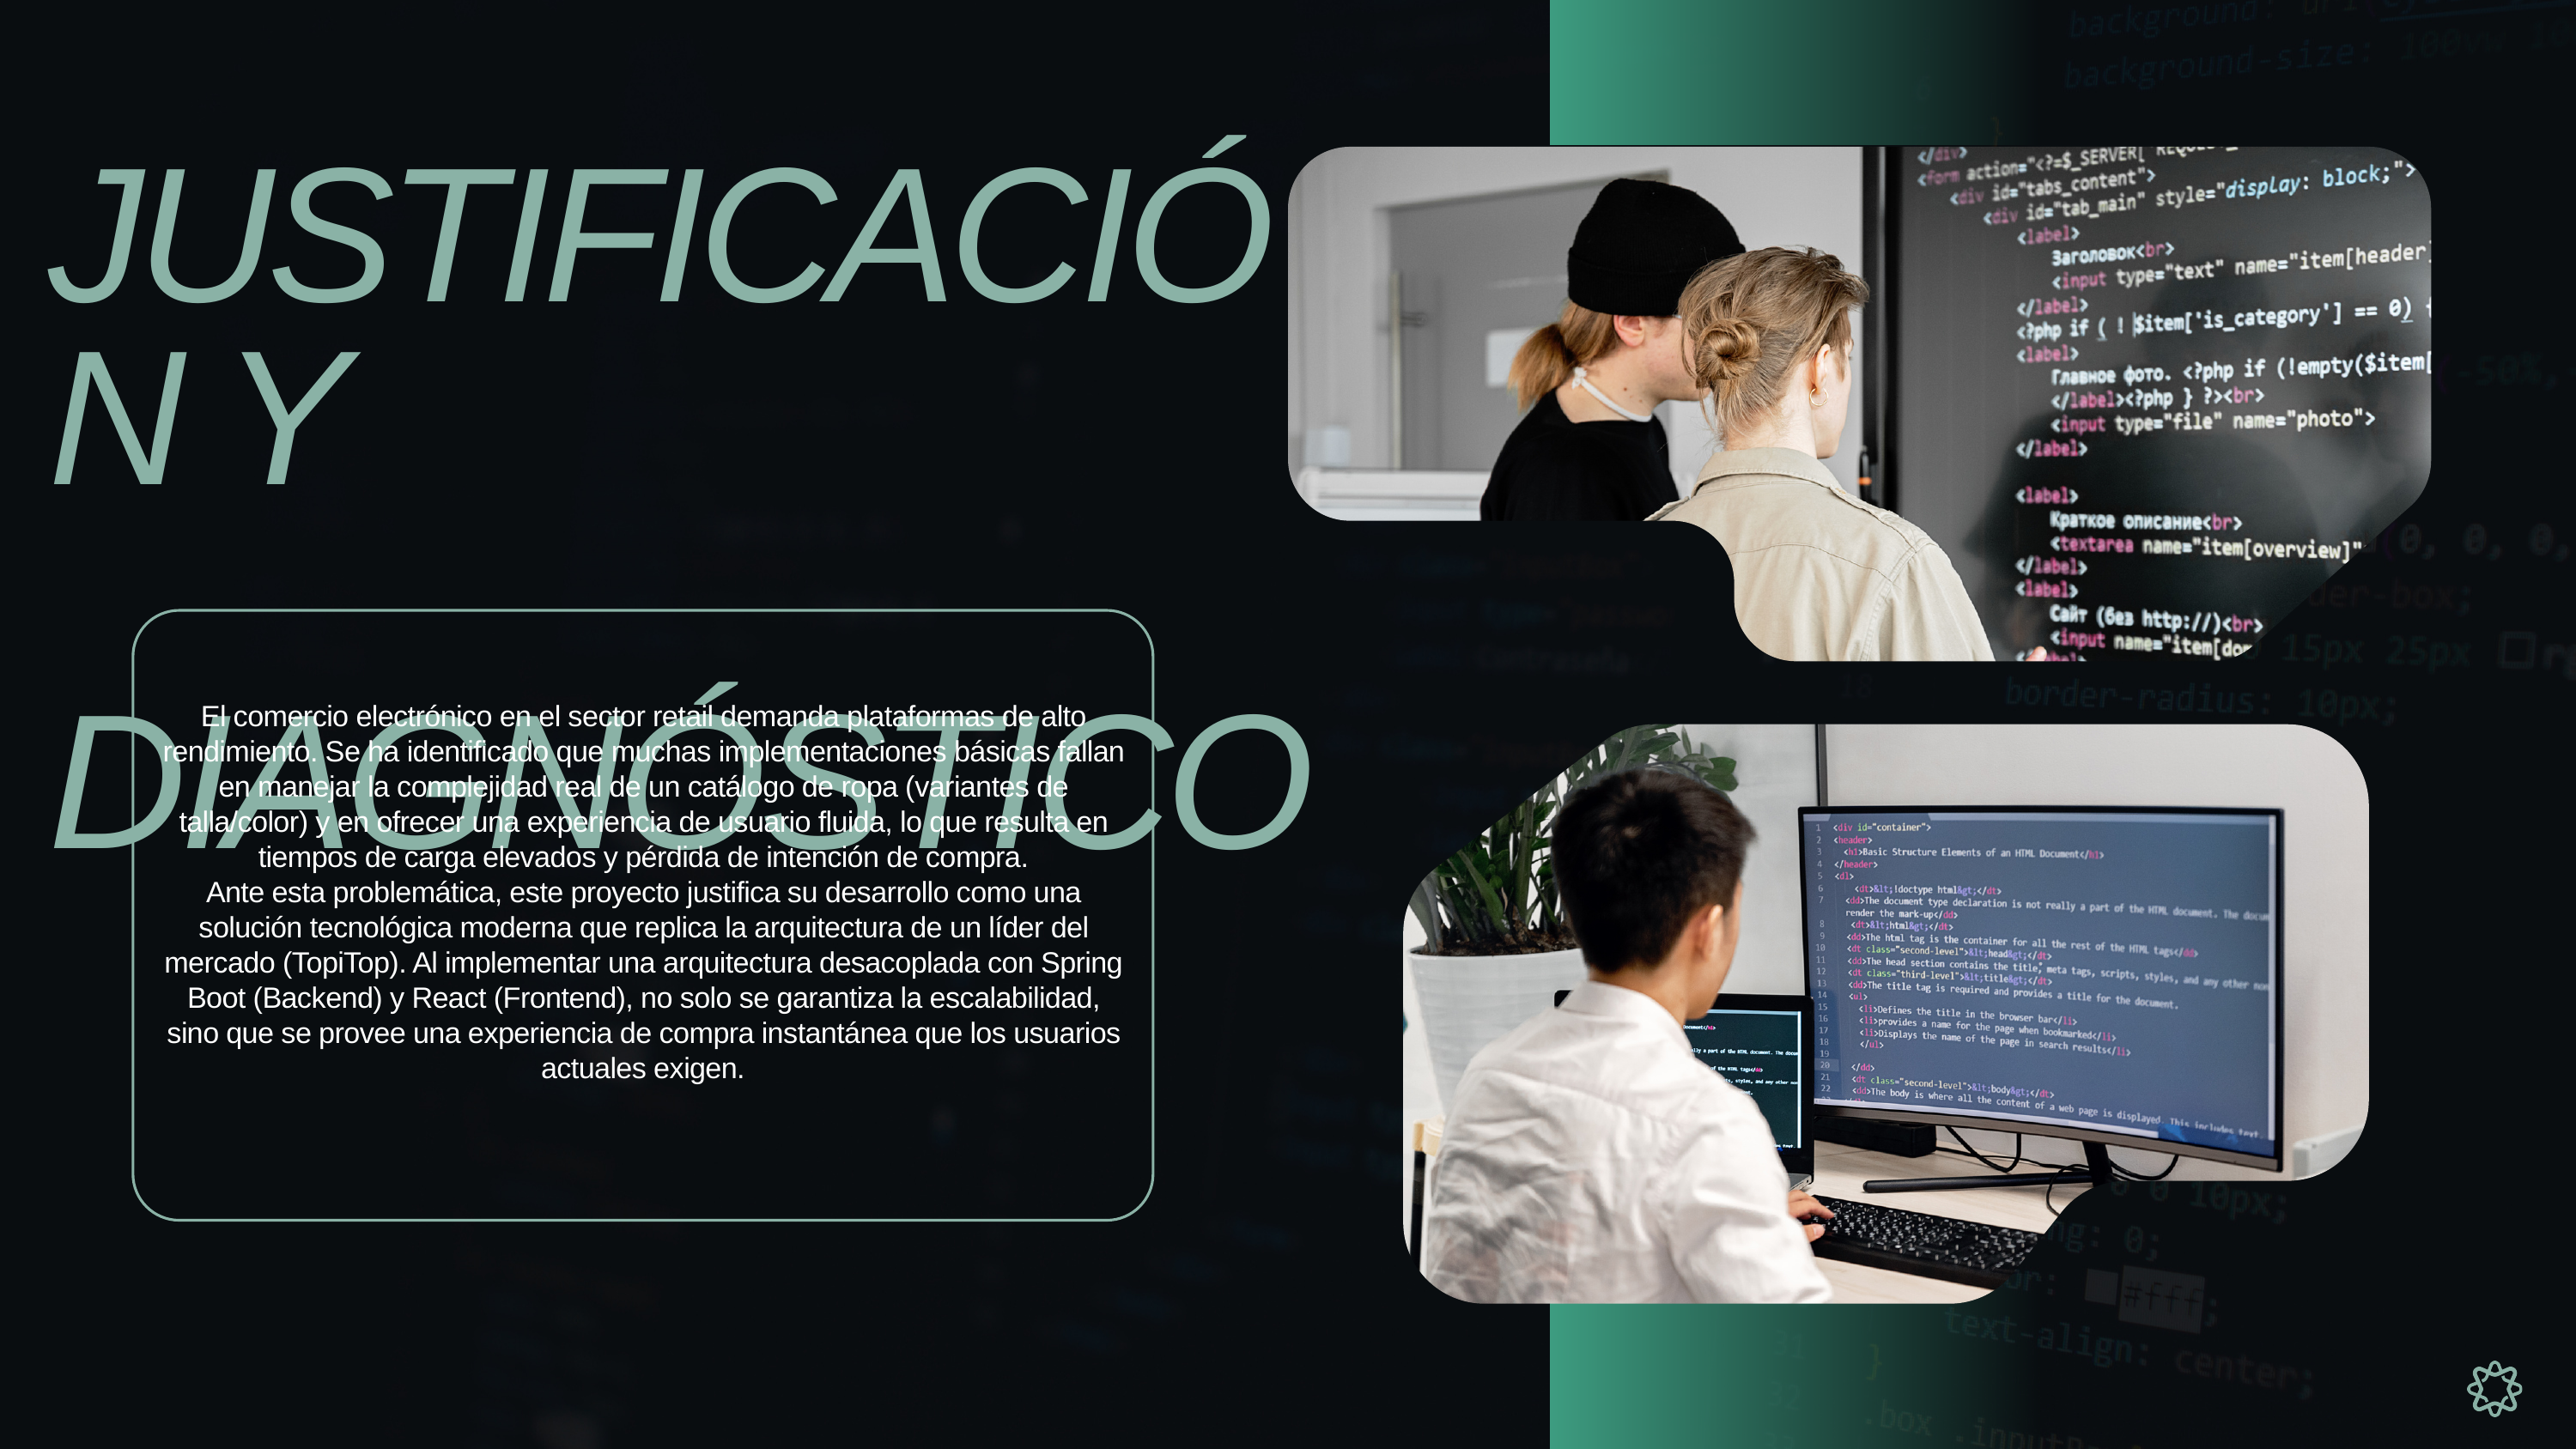

JUSTIFICACIÓN Y
 DIAGNÓSTICO

El comercio electrónico en el sector retail demanda plataformas de alto rendimiento. Se ha identificado que muchas implementaciones básicas fallan en manejar la complejidad real de un catálogo de ropa (variantes de talla/color) y en ofrecer una experiencia de usuario fluida, lo que resulta en tiempos de carga elevados y pérdida de intención de compra.
Ante esta problemática, este proyecto justifica su desarrollo como una solución tecnológica moderna que replica la arquitectura de un líder del mercado (TopiTop). Al implementar una arquitectura desacoplada con Spring Boot (Backend) y React (Frontend), no solo se garantiza la escalabilidad, sino que se provee una experiencia de compra instantánea que los usuarios actuales exigen.